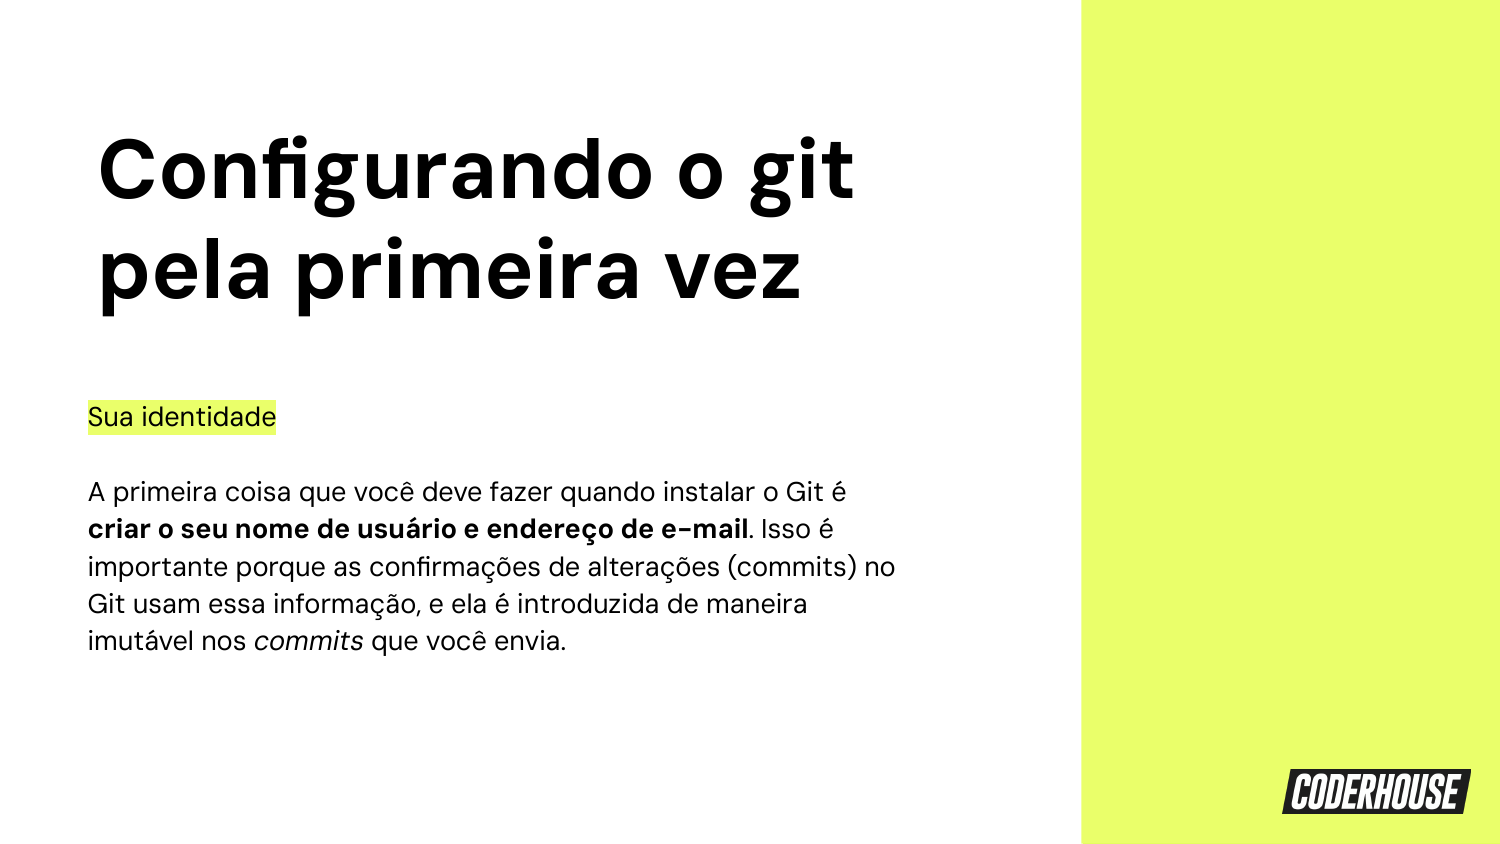

Configurando o git pela primeira vez
Sua identidade

A primeira coisa que você deve fazer quando instalar o Git é criar o seu nome de usuário e endereço de e-mail. Isso é importante porque as confirmações de alterações (commits) no Git usam essa informação, e ela é introduzida de maneira imutável nos commits que você envia.